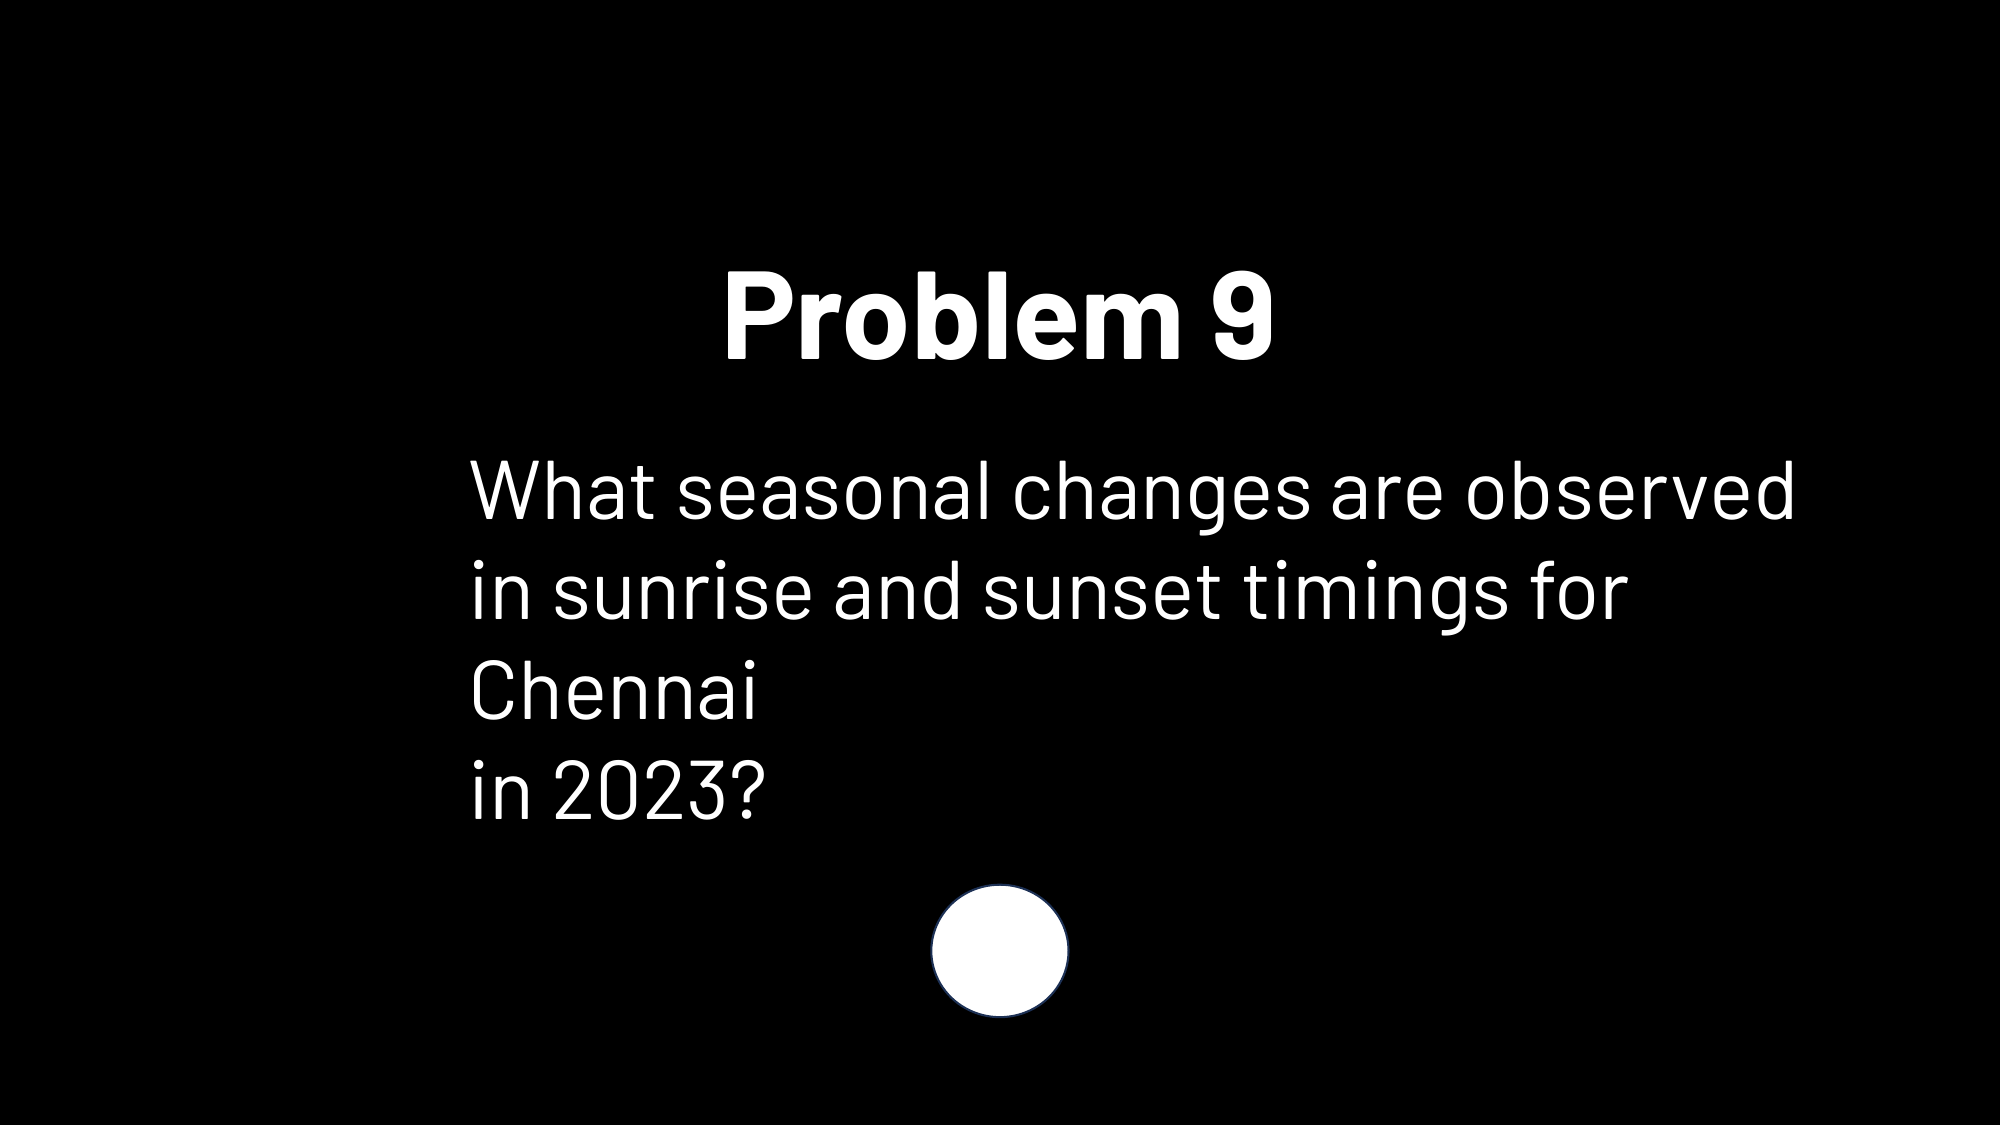

Problem 9
What seasonal changes are observed in sunrise and sunset timings for Chennai
in 2023?